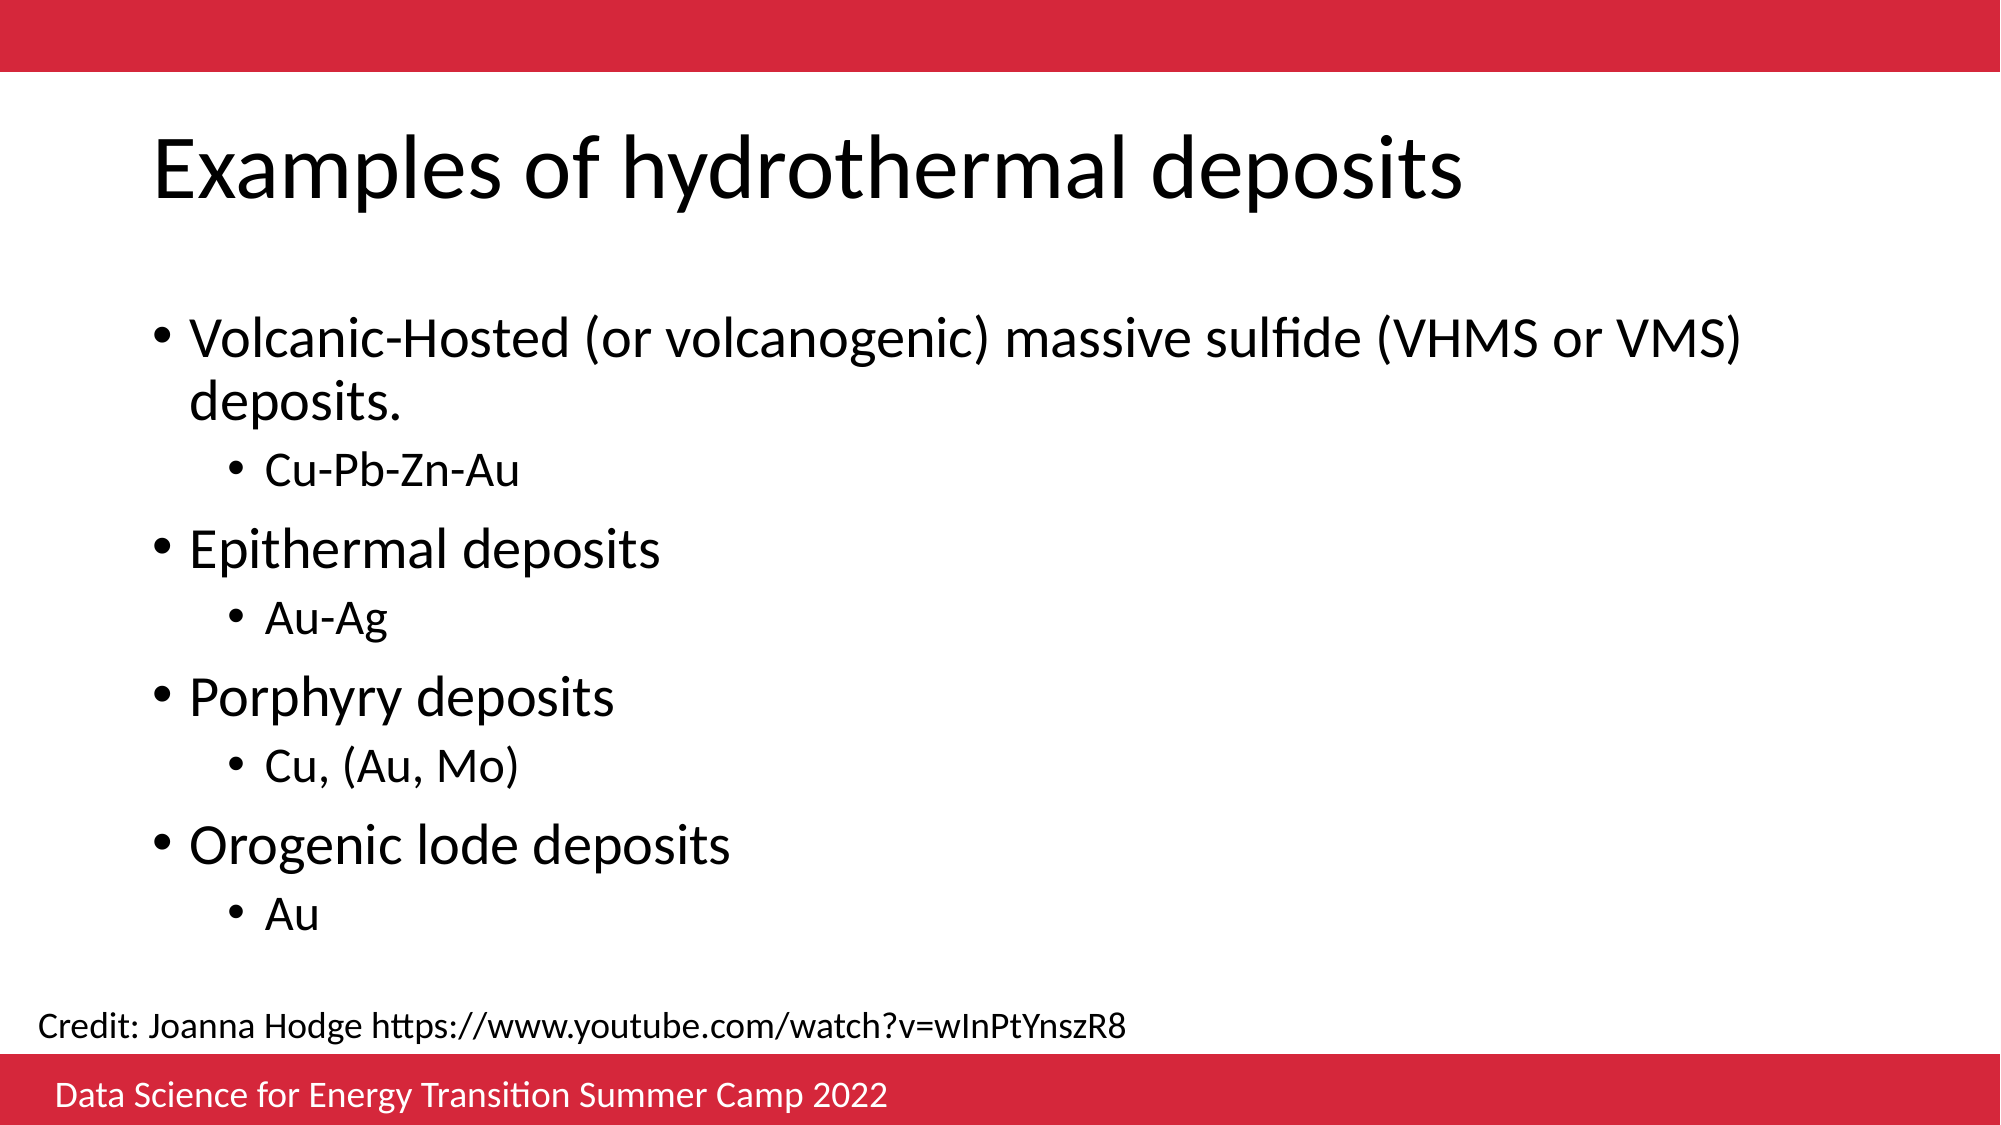

# Examples of hydrothermal deposits
Volcanic-Hosted (or volcanogenic) massive sulfide (VHMS or VMS) deposits.
Cu-Pb-Zn-Au
Epithermal deposits
Au-Ag
Porphyry deposits
Cu, (Au, Mo)
Orogenic lode deposits
Au
Credit: Joanna Hodge https://www.youtube.com/watch?v=wInPtYnszR8